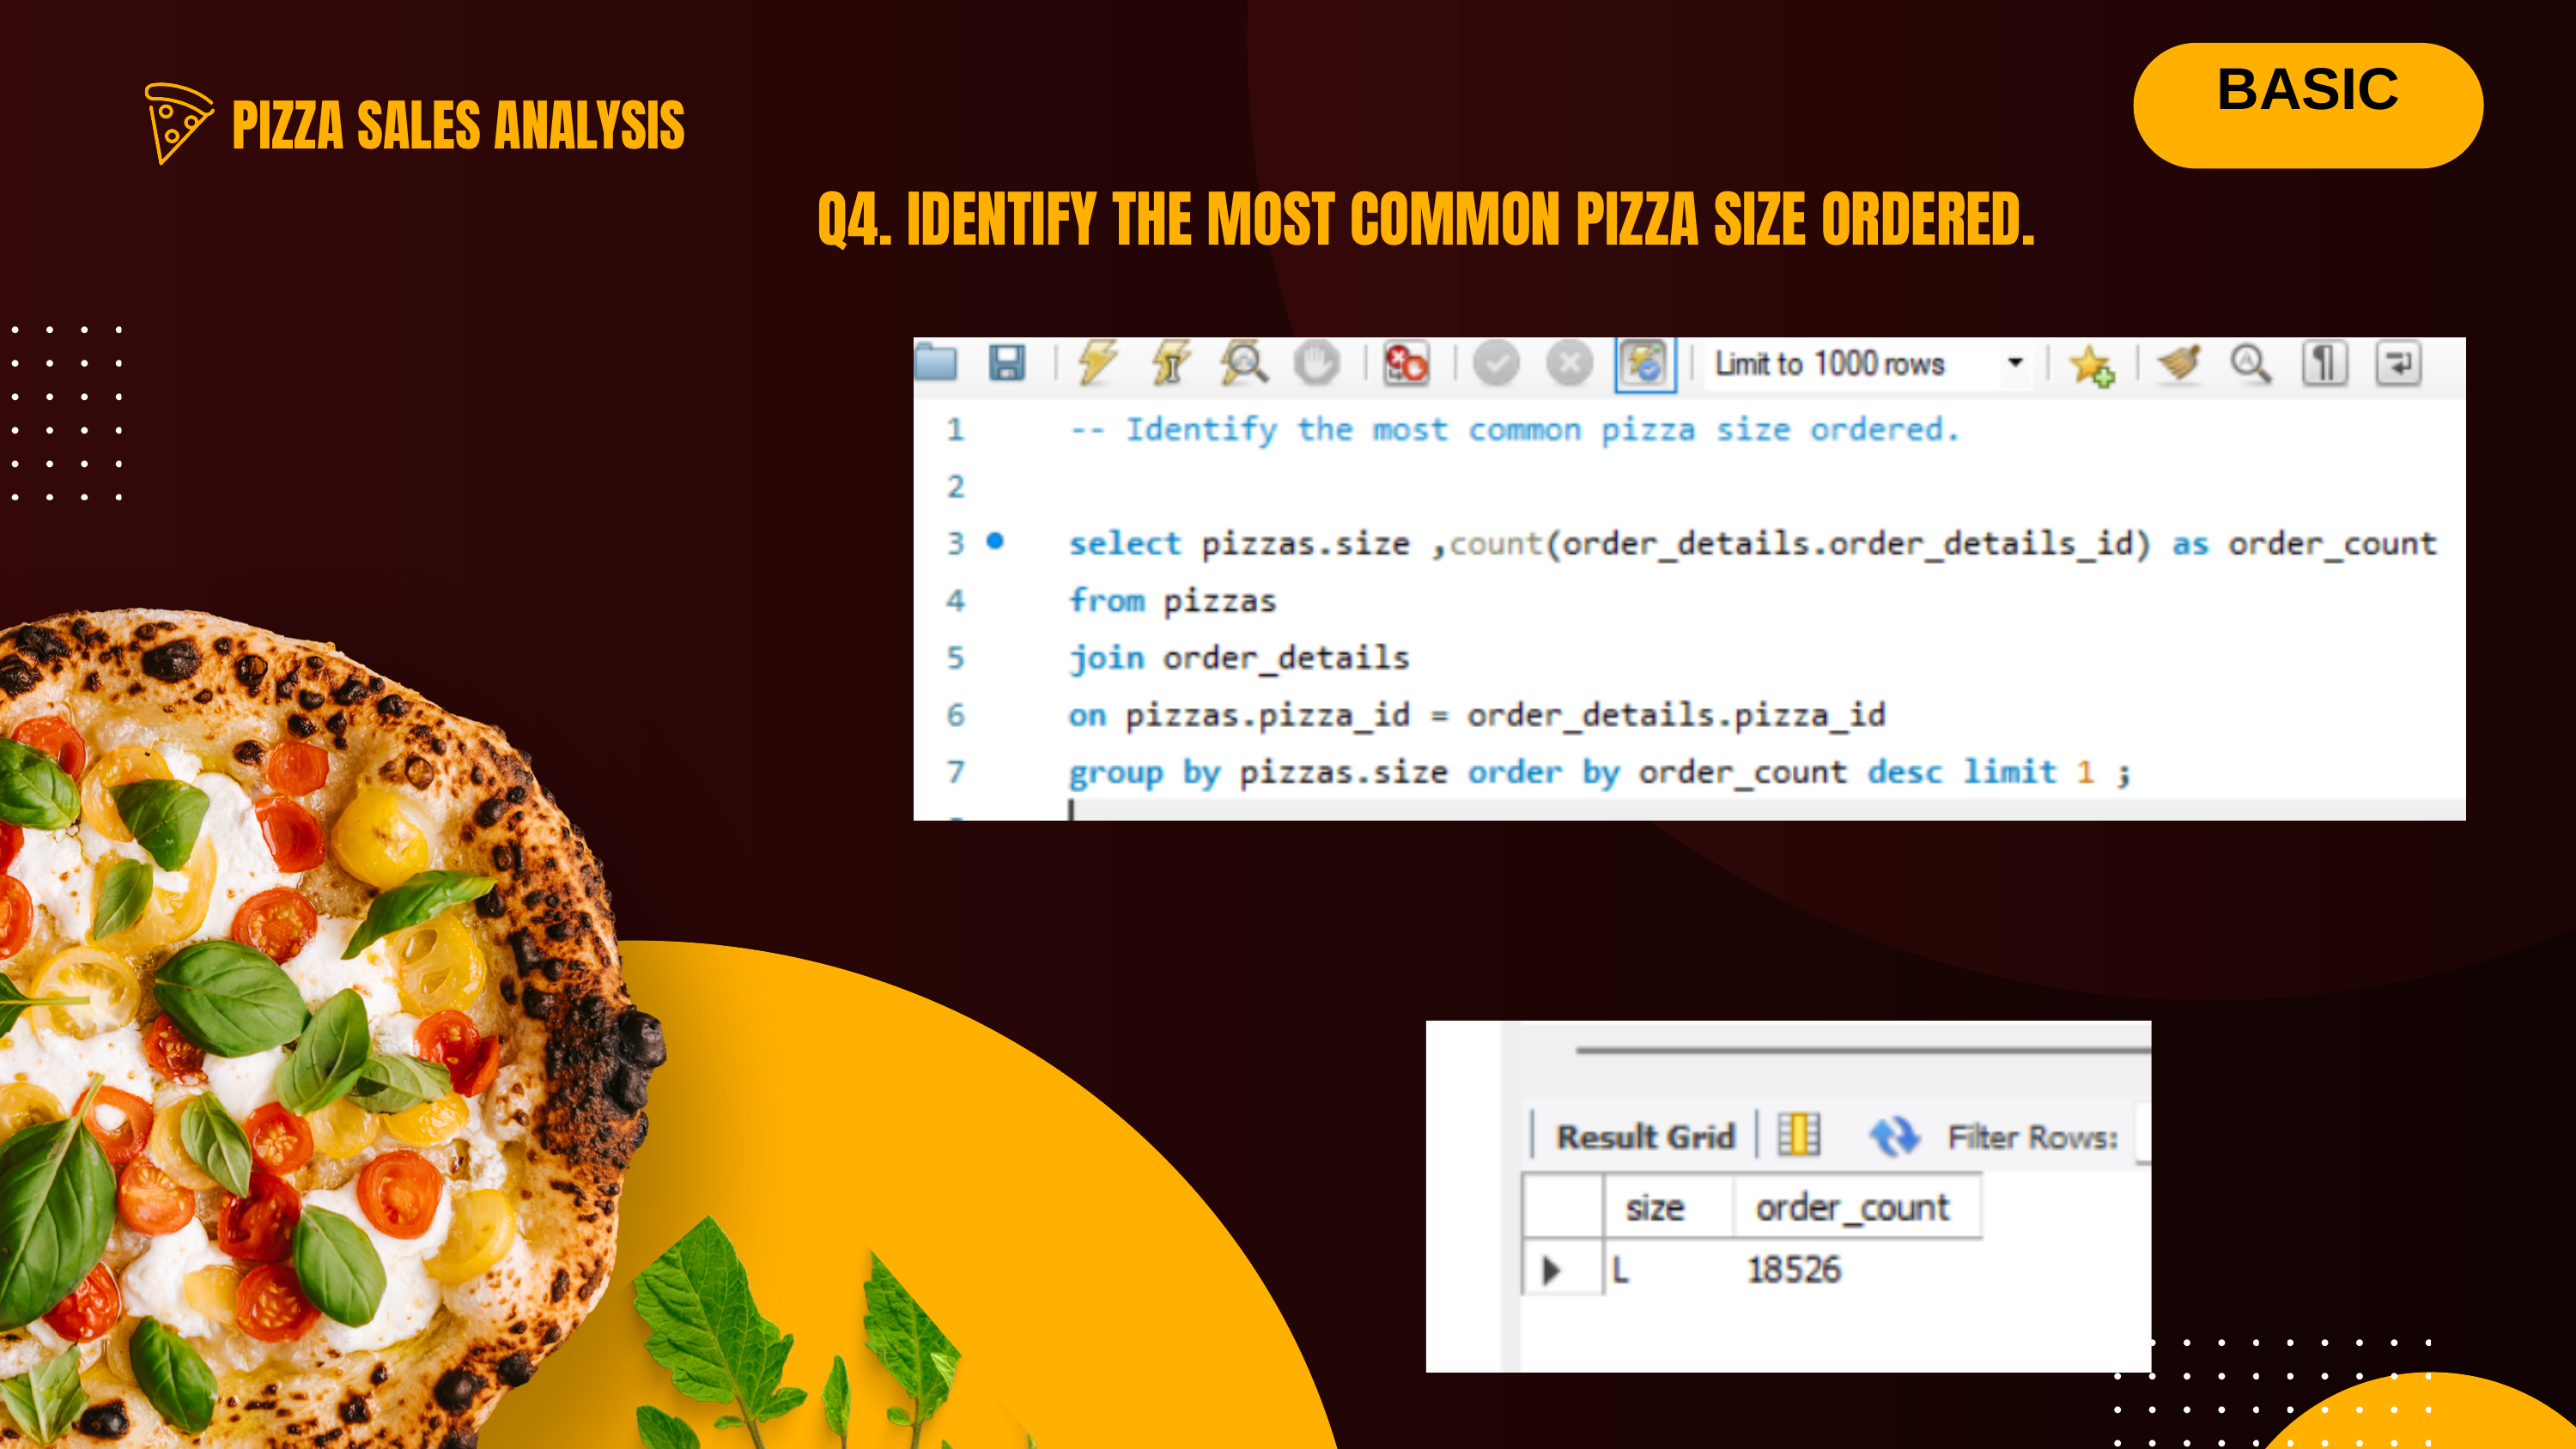

BASIC

PIZZA SALES ANALYSIS

Q4. IDENTIFY THE MOST COMMON PIZZA SIZE ORDERED.